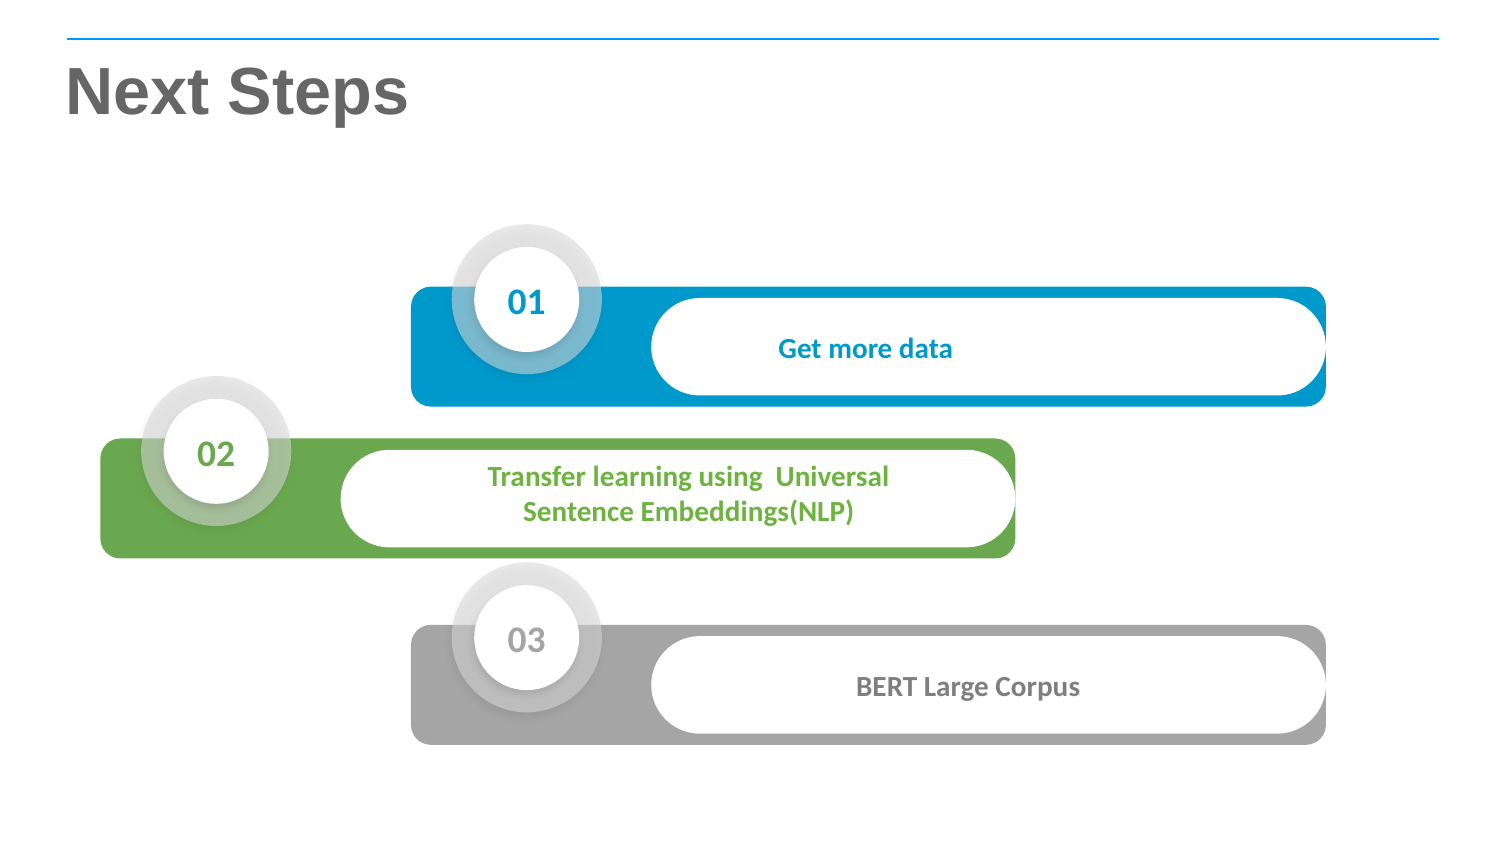

# Next Steps

01

Get more data

02

Transfer learning using  Universal Sentence Embeddings(NLP)

03

BERT Large Corpus